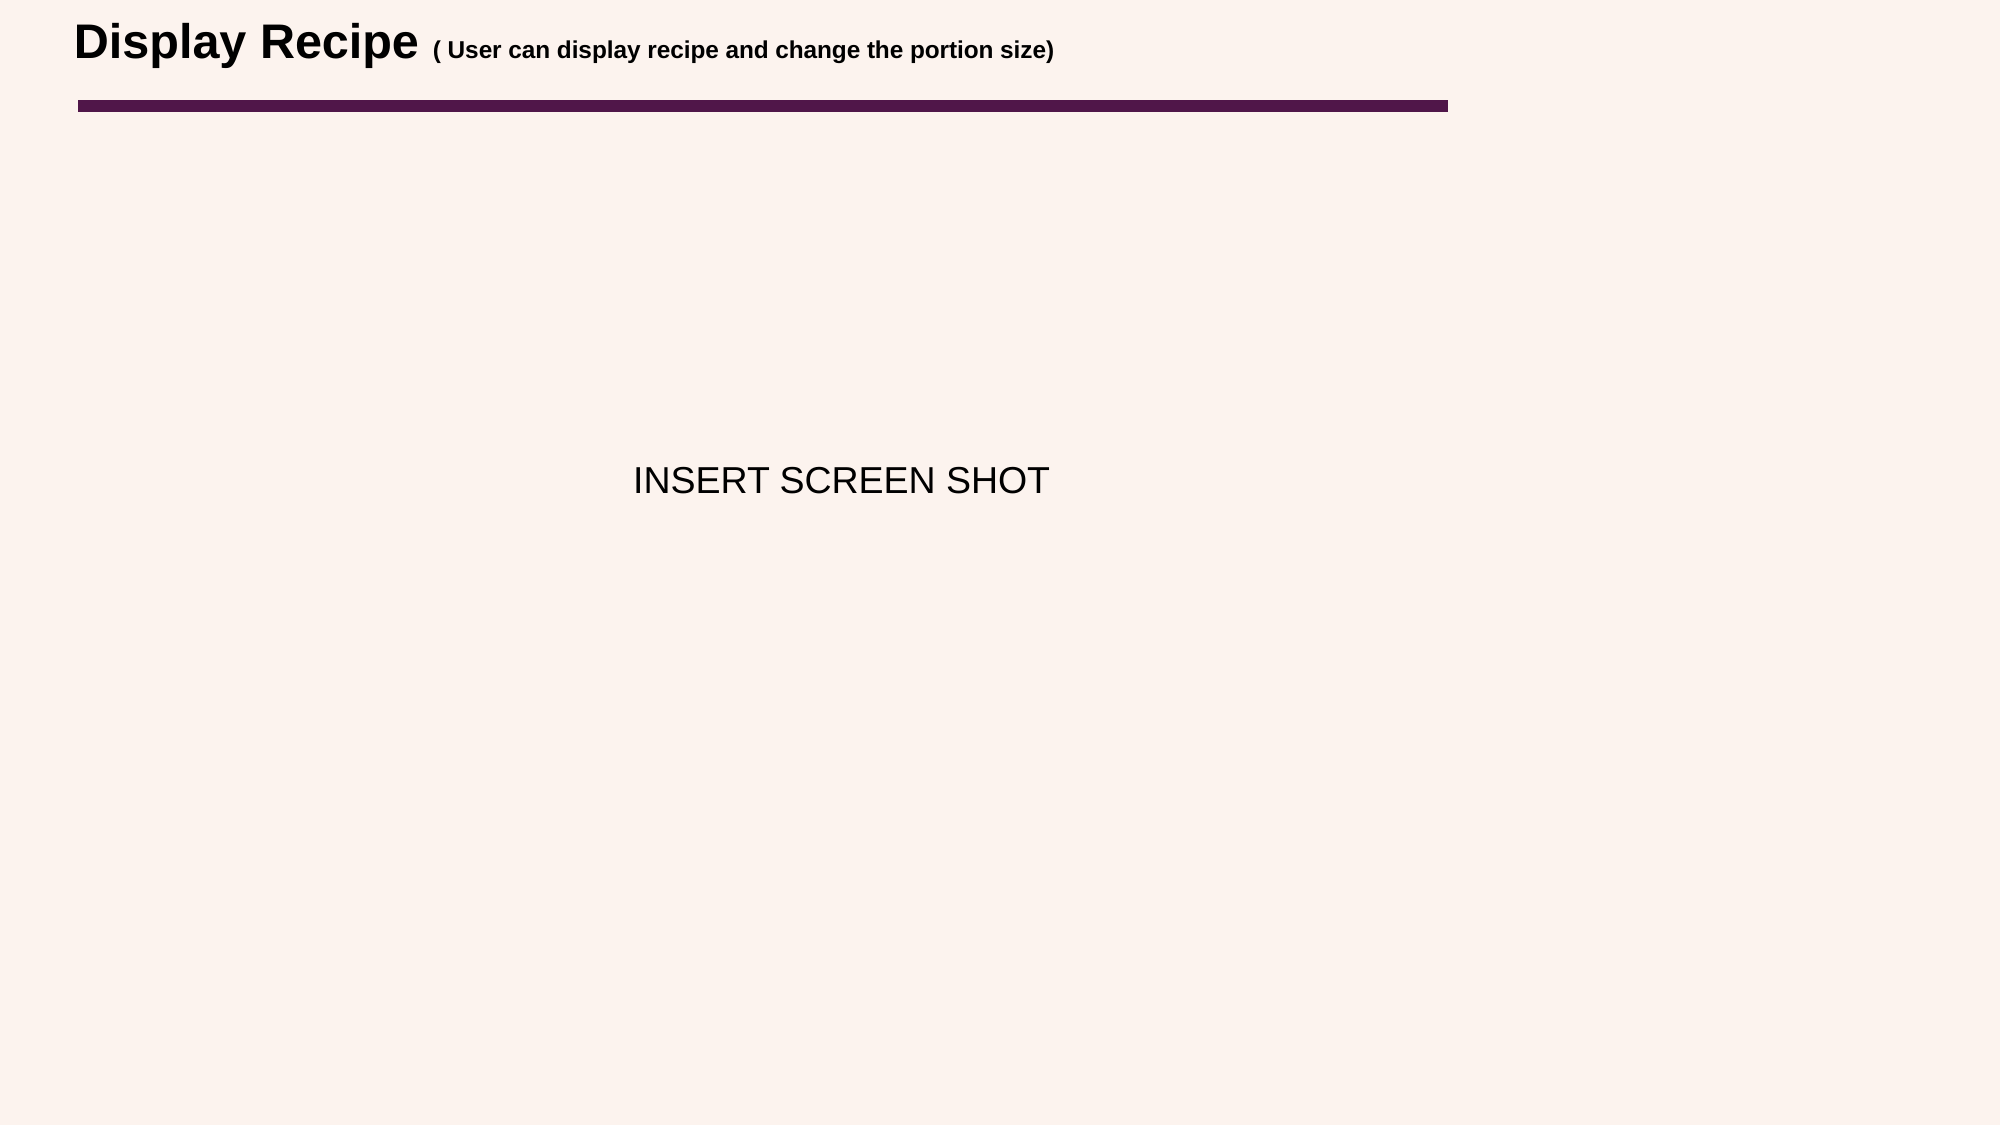

# Display Recipe ( User can display recipe and change the portion size)
INSERT SCREEN SHOT